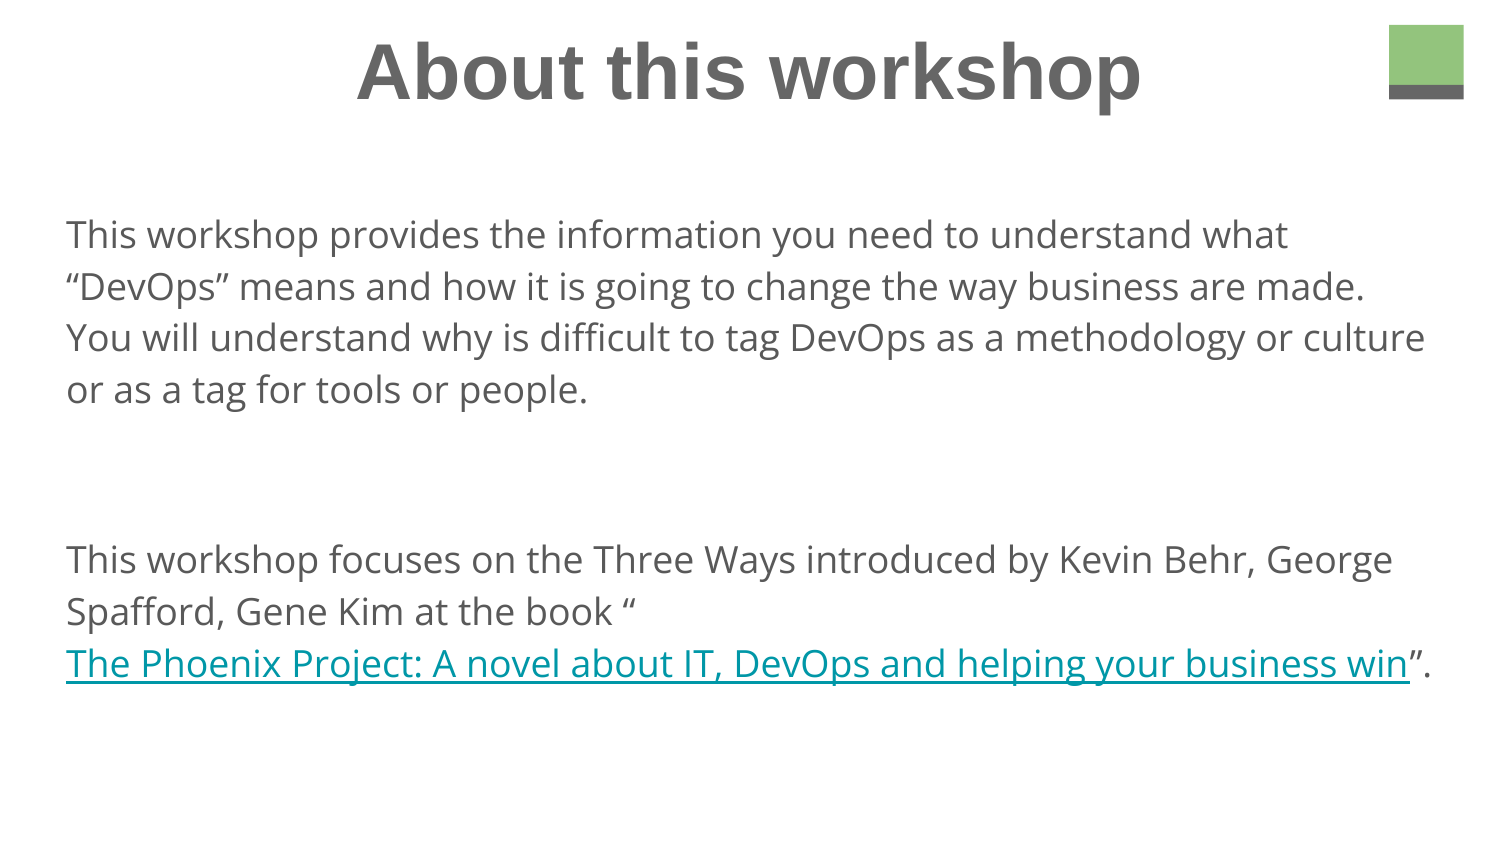

# About this workshop
This workshop provides the information you need to understand what “DevOps” means and how it is going to change the way business are made.  You will understand why is difficult to tag DevOps as a methodology or culture or as a tag for tools or people.

This workshop focuses on the Three Ways introduced by Kevin Behr, George Spafford, Gene Kim at the book “The Phoenix Project: A novel about IT, DevOps and helping your business win”.